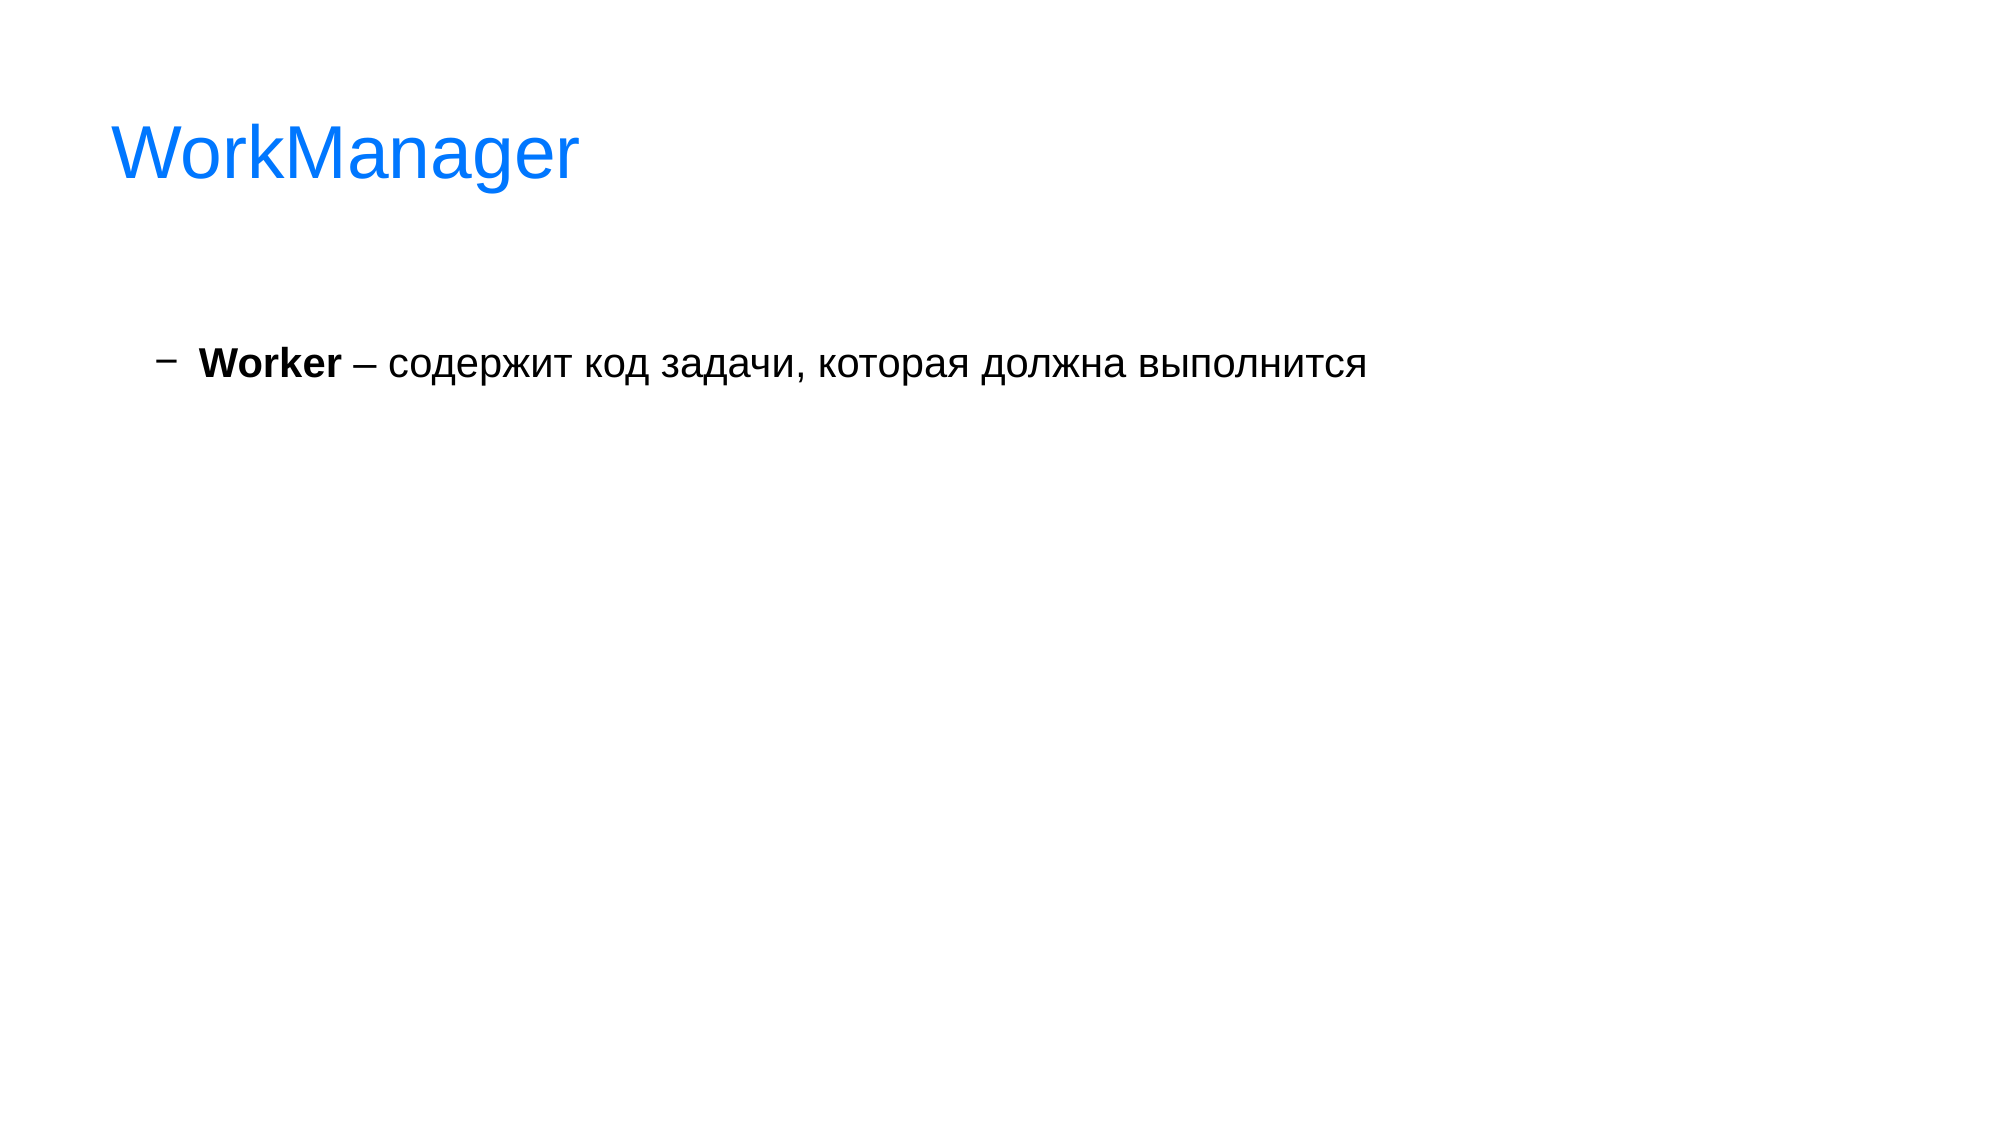

# WorkManager
Worker – содержит код задачи, которая должна выполнится